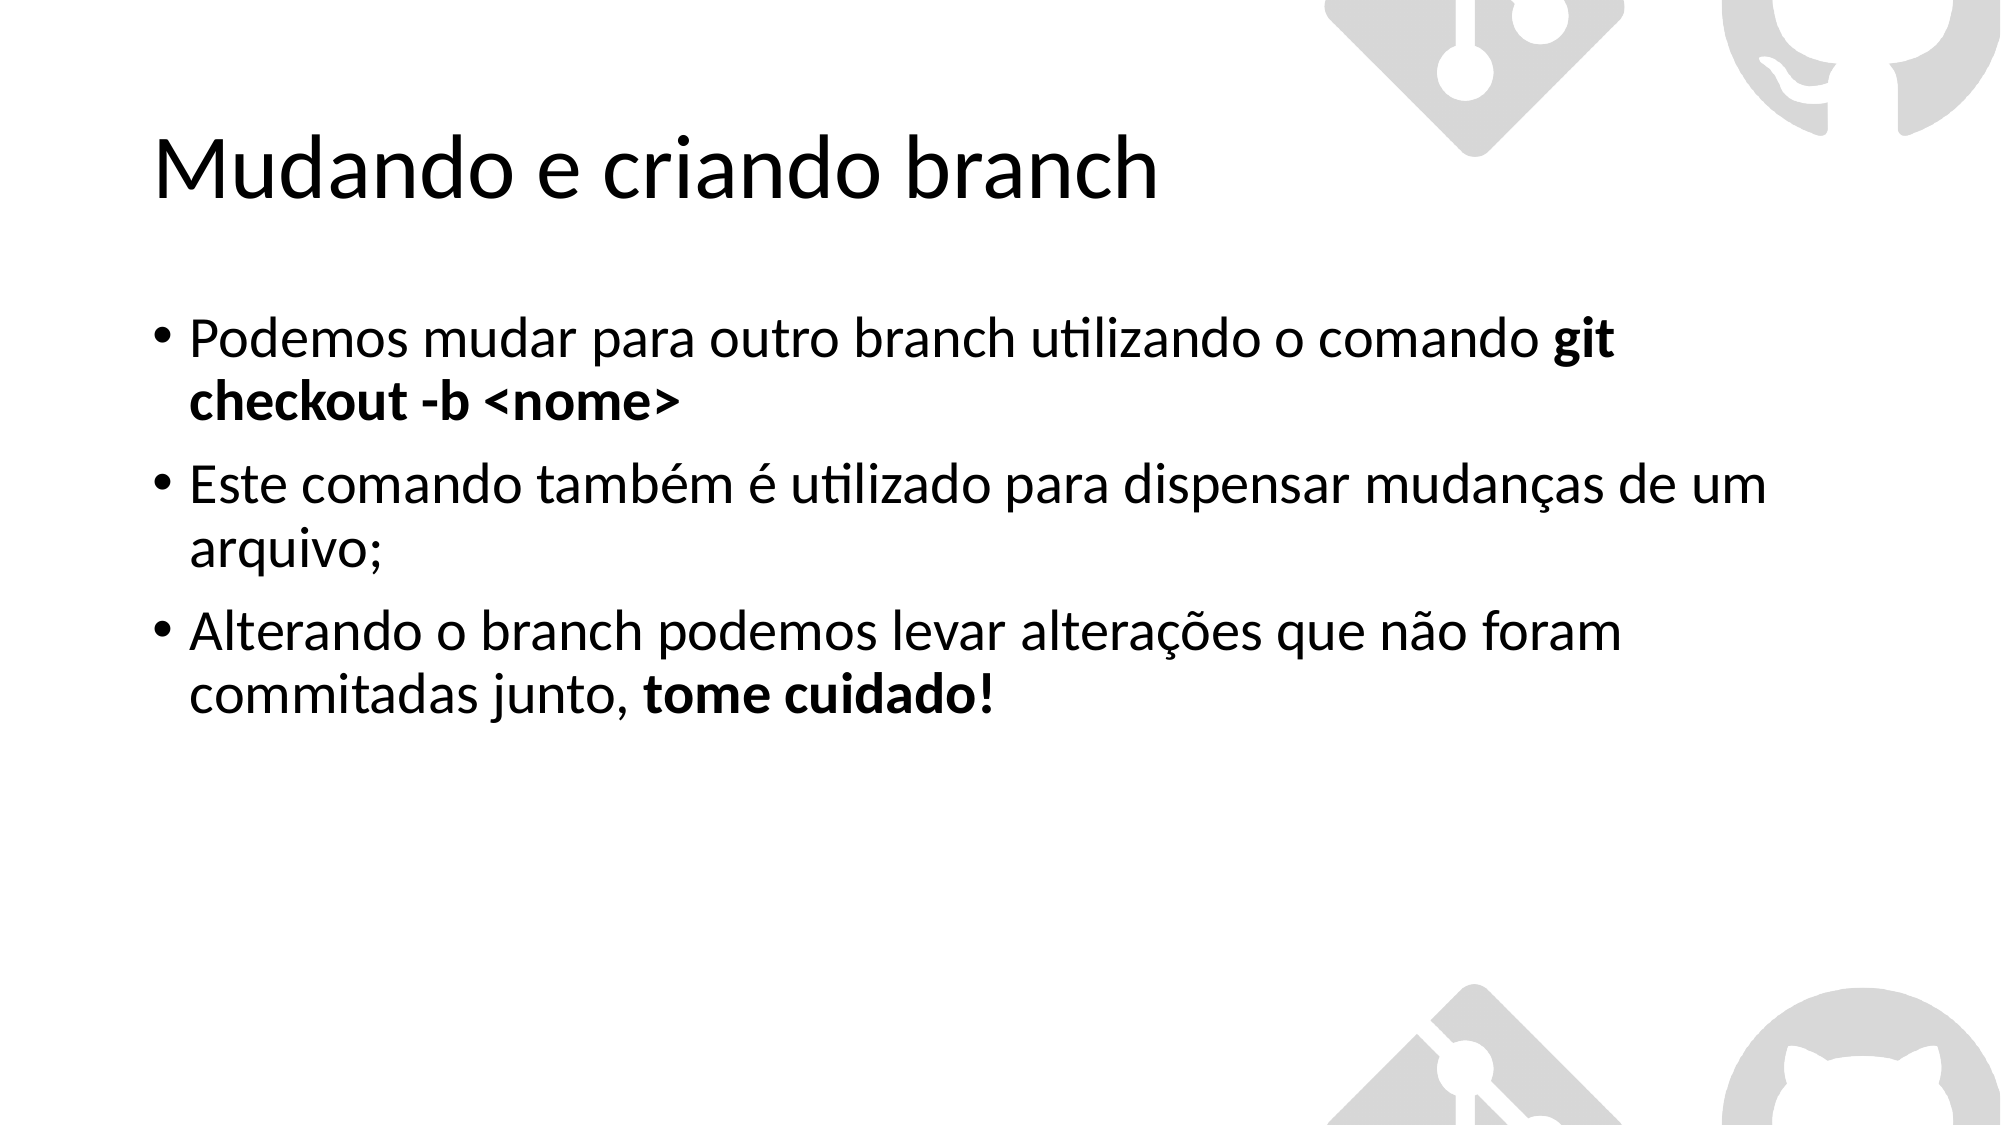

# Mudando e criando branch
Podemos mudar para outro branch utilizando o comando git checkout -b <nome>
Este comando também é utilizado para dispensar mudanças de um arquivo;
Alterando o branch podemos levar alterações que não foram commitadas junto, tome cuidado!